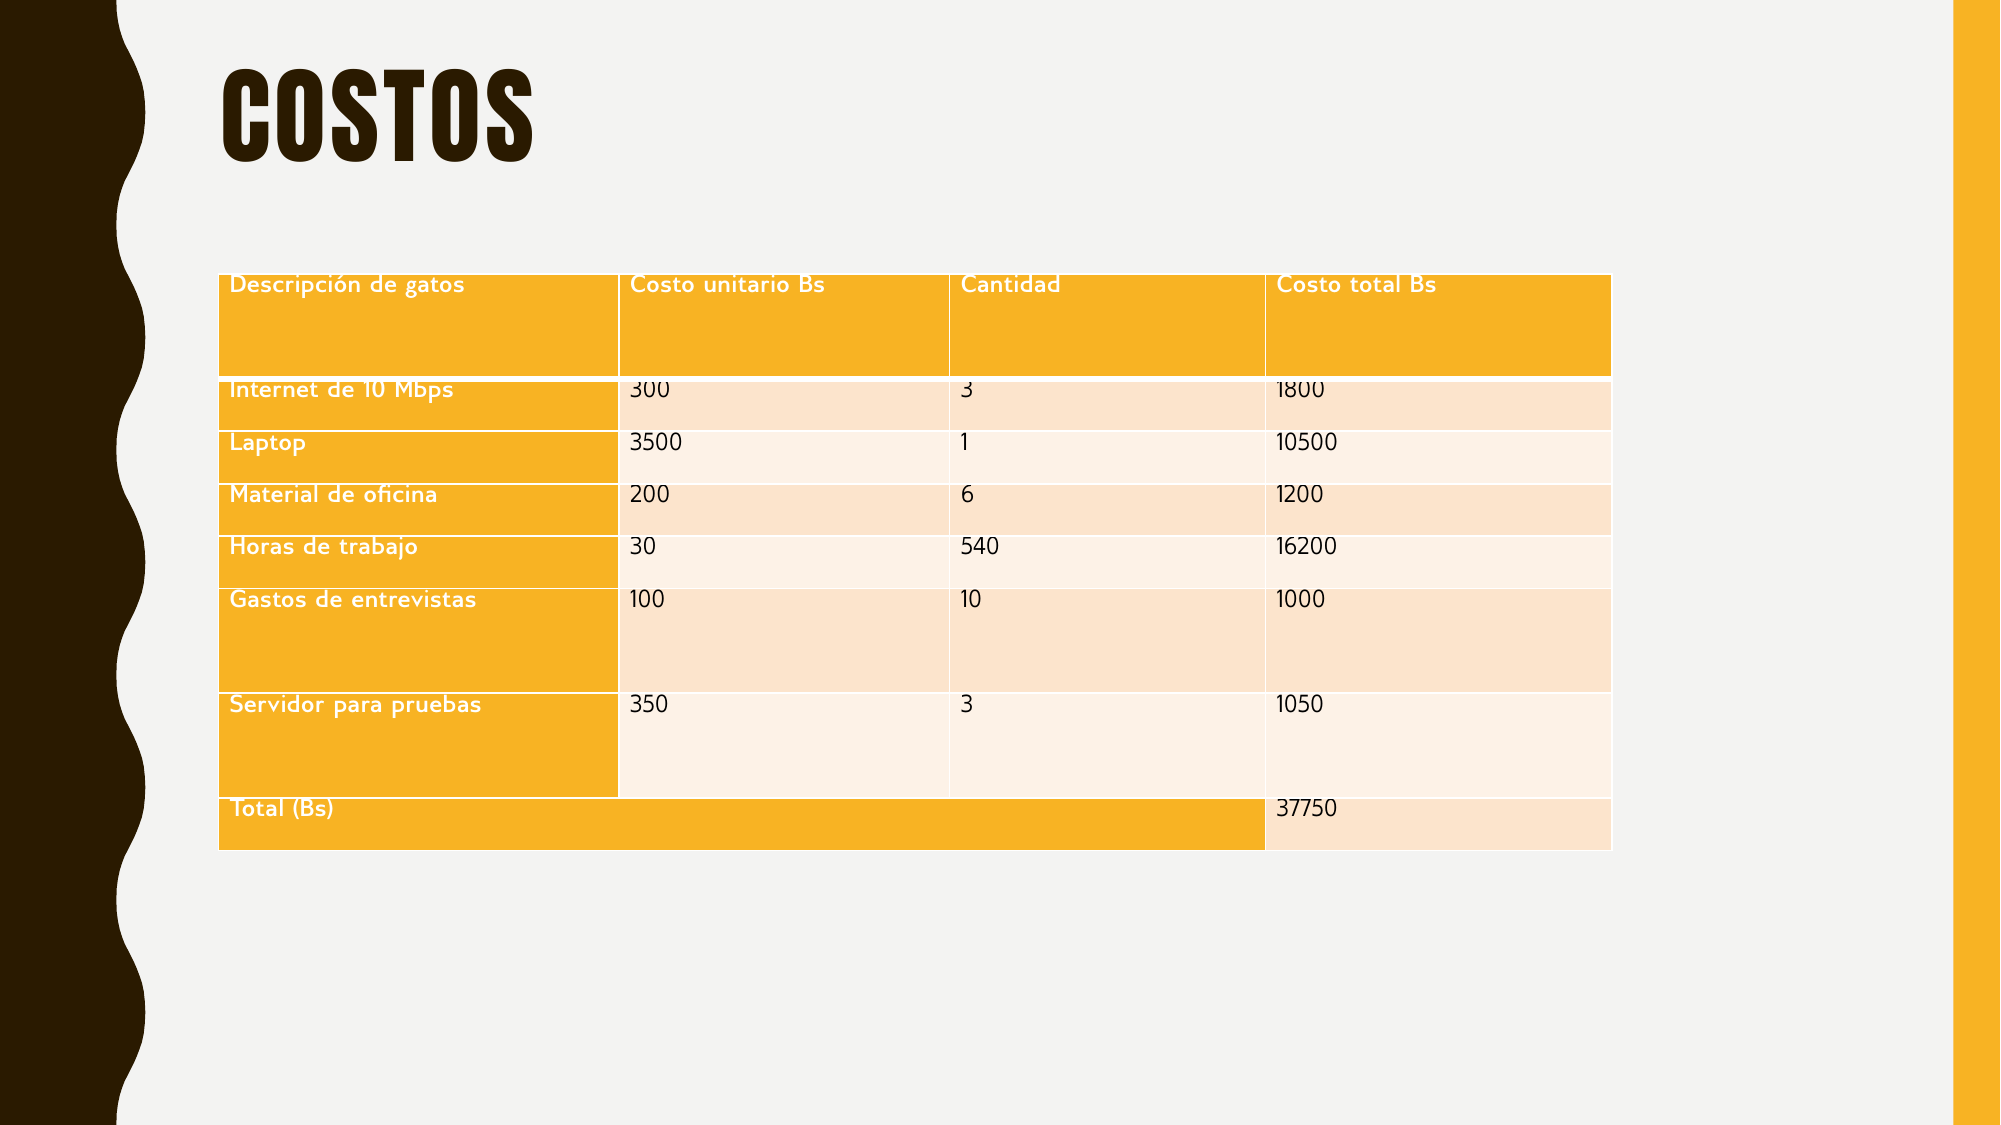

# costos
| Descripción de gatos | Costo unitario Bs | Cantidad | Costo total Bs |
| --- | --- | --- | --- |
| Internet de 10 Mbps | 300 | 3 | 1800 |
| Laptop | 3500 | 1 | 10500 |
| Material de oficina | 200 | 6 | 1200 |
| Horas de trabajo | 30 | 540 | 16200 |
| Gastos de entrevistas | 100 | 10 | 1000 |
| Servidor para pruebas | 350 | 3 | 1050 |
| Total (Bs) |  |  | 37750 |